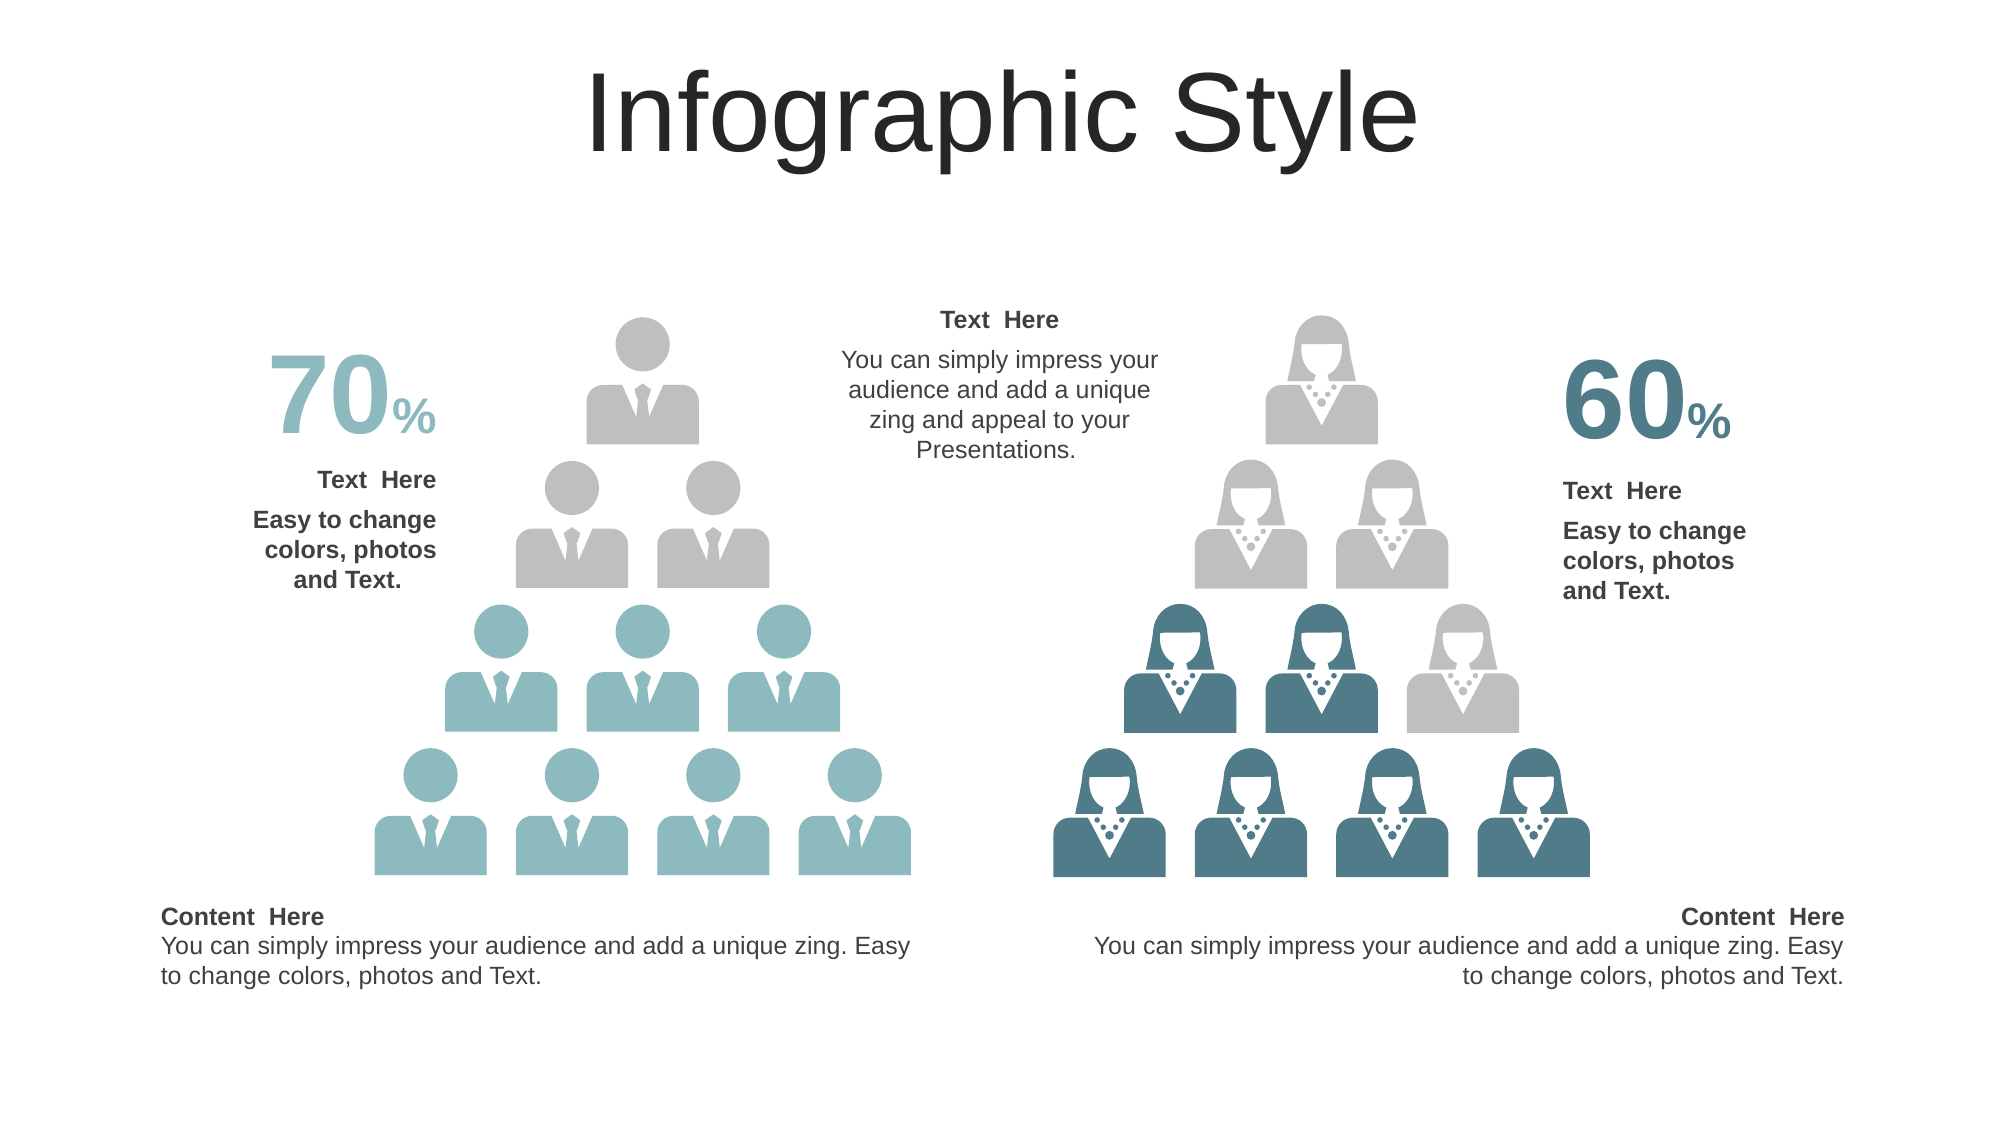

Infographic Style
Text  Here
You can simply impress your audience and add a unique zing and appeal to your Presentations.
70%

60%
Text  Here
Easy to change colors, photos and Text.

Text  Here
Easy to change colors, photos and Text.

Content  Here
You can simply impress your audience and add a unique zing. Easy to change colors, photos and Text.
Content  Here
You can simply impress your audience and add a unique zing. Easy to change colors, photos and Text.